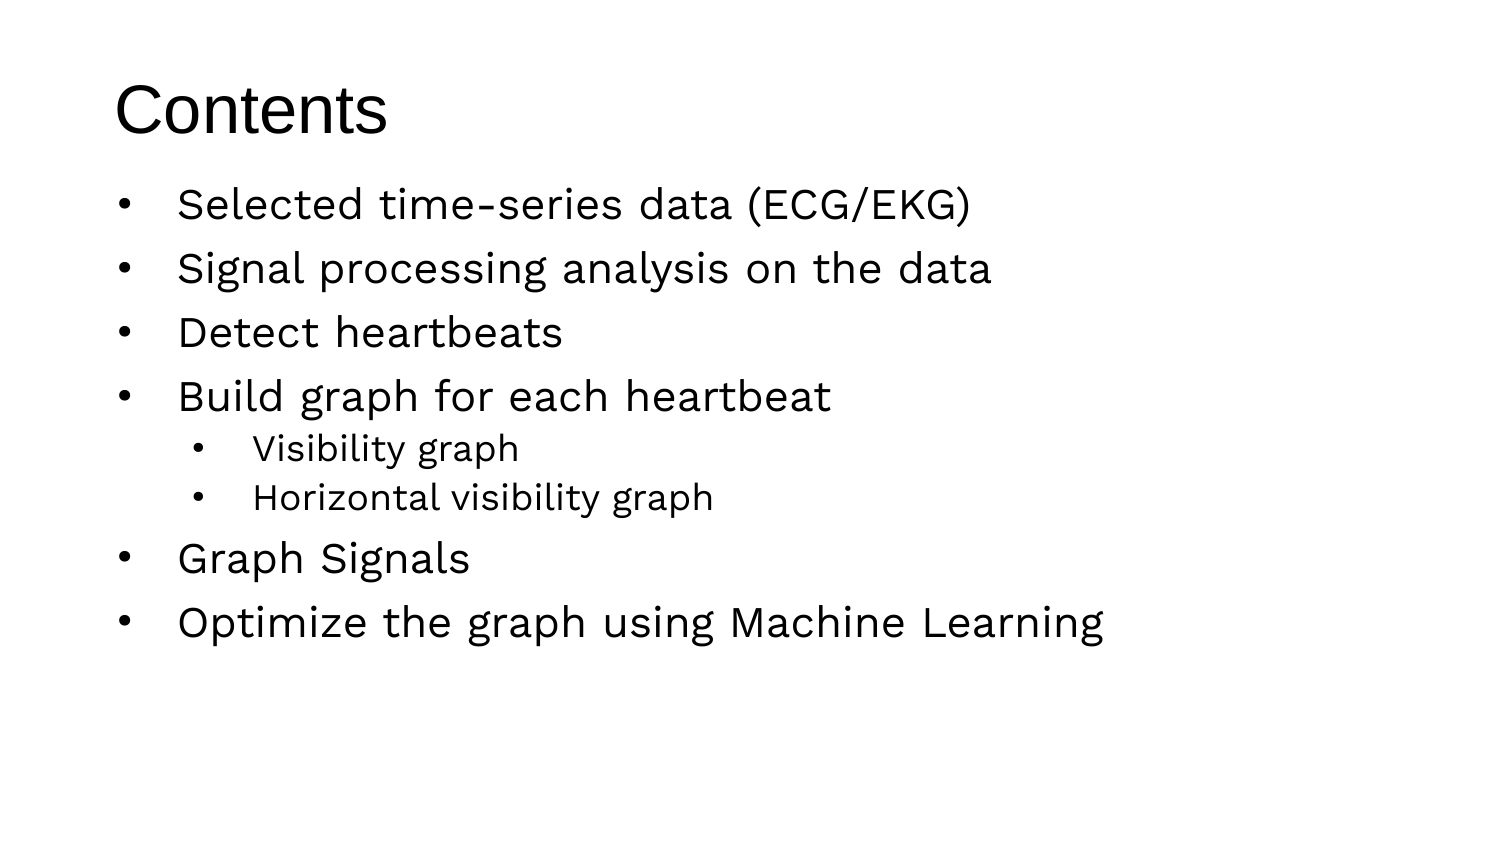

# Contents
Selected time-series data (ECG/EKG)
Signal processing analysis on the data
Detect heartbeats
Build graph for each heartbeat
Visibility graph
Horizontal visibility graph
Graph Signals
Optimize the graph using Machine Learning